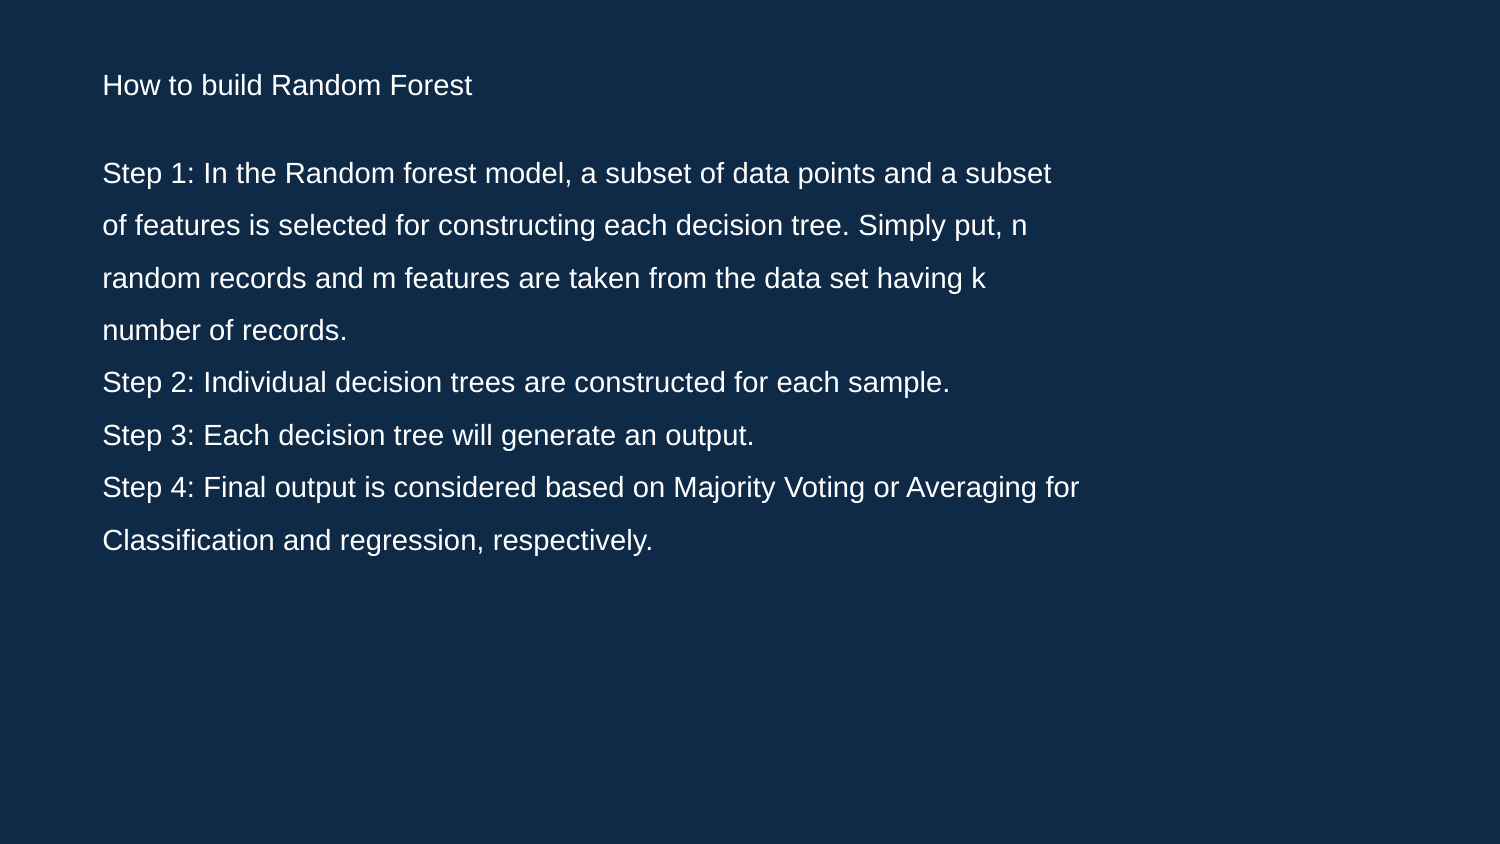

How to build Random Forest

Step 1: In the Random forest model, a subset of data points and a subset of features is selected for constructing each decision tree. Simply put, n random records and m features are taken from the data set having k number of records.
Step 2: Individual decision trees are constructed for each sample.
Step 3: Each decision tree will generate an output.
Step 4: Final output is considered based on Majority Voting or Averaging for Classification and regression, respectively.